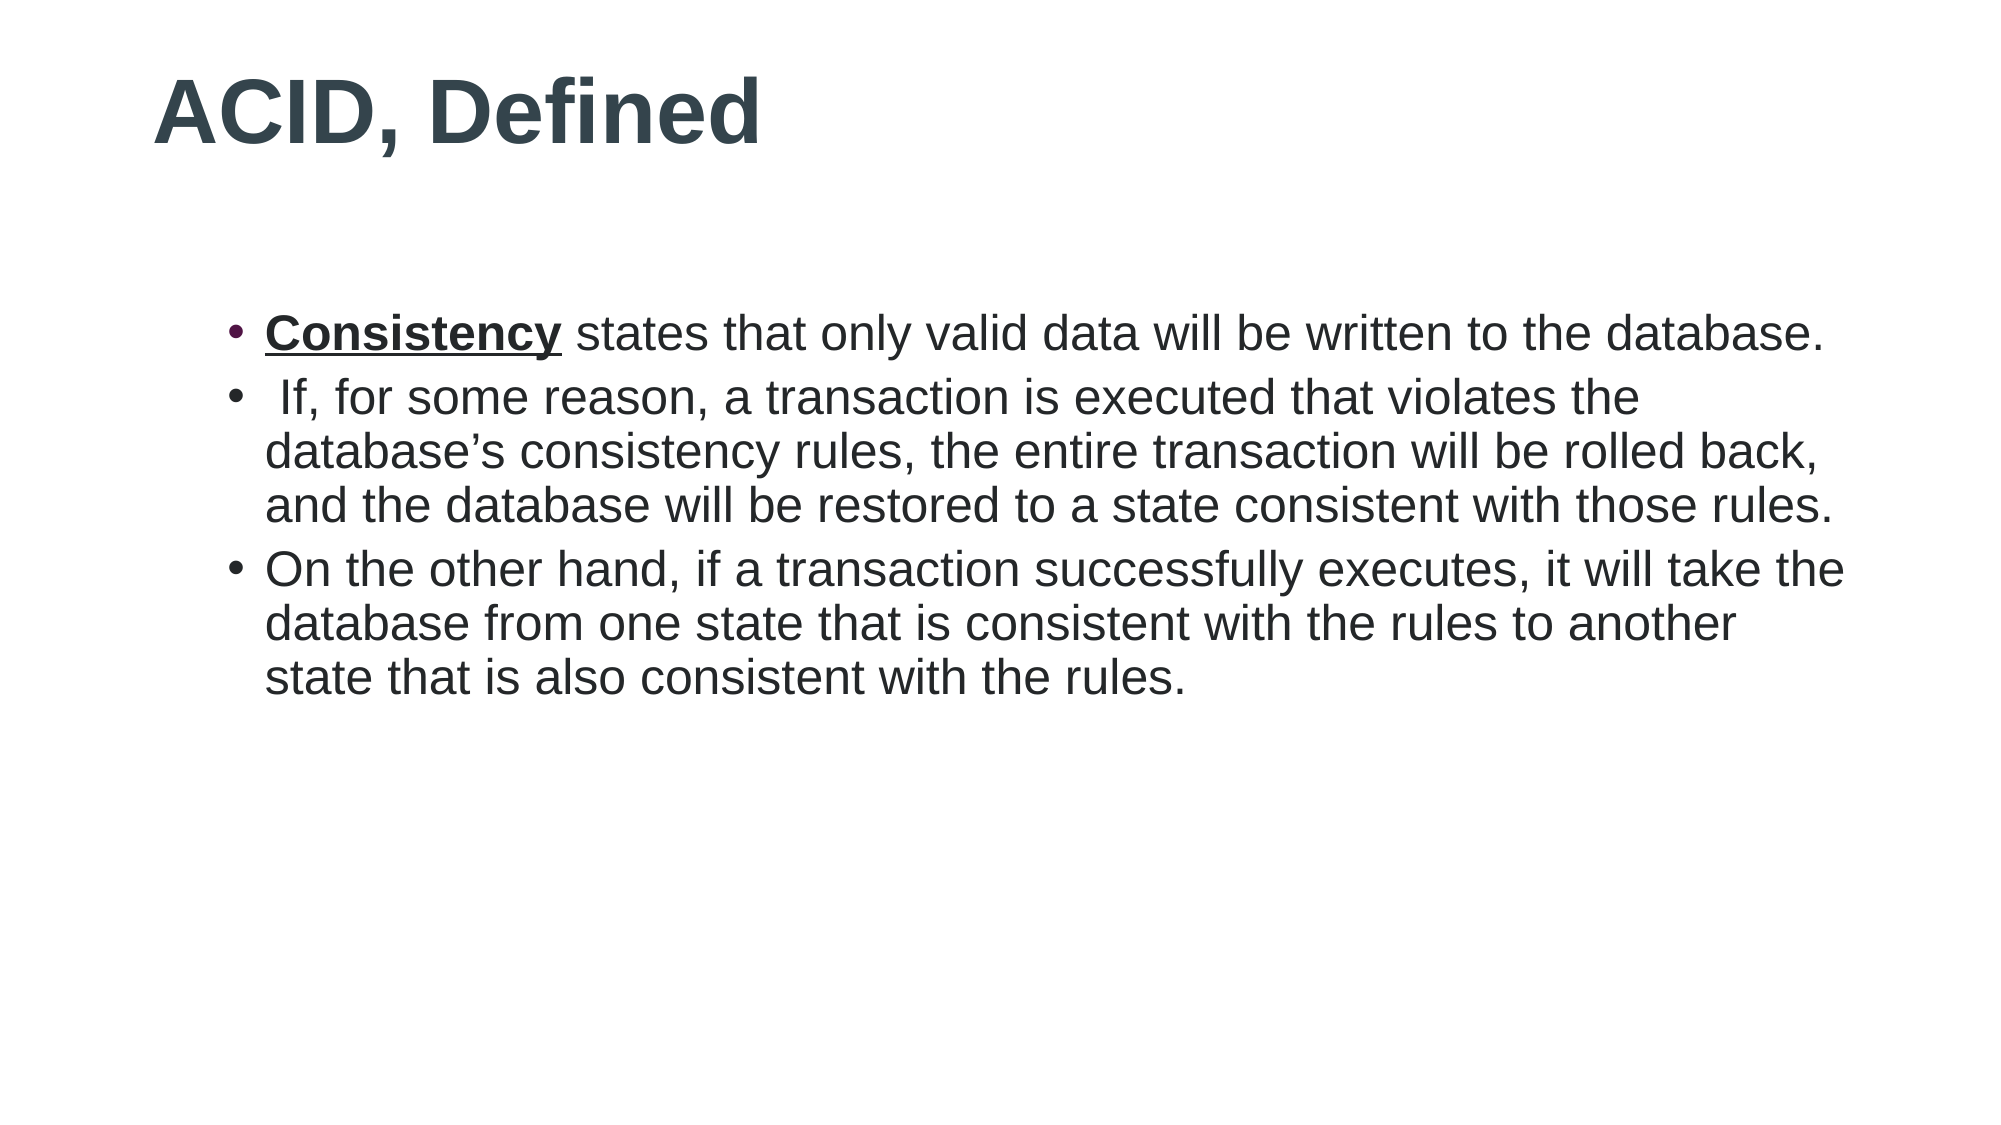

# ACID, Defined
Consistency states that only valid data will be written to the database.
 If, for some reason, a transaction is executed that violates the database’s consistency rules, the entire transaction will be rolled back, and the database will be restored to a state consistent with those rules.
On the other hand, if a transaction successfully executes, it will take the database from one state that is consistent with the rules to another state that is also consistent with the rules.